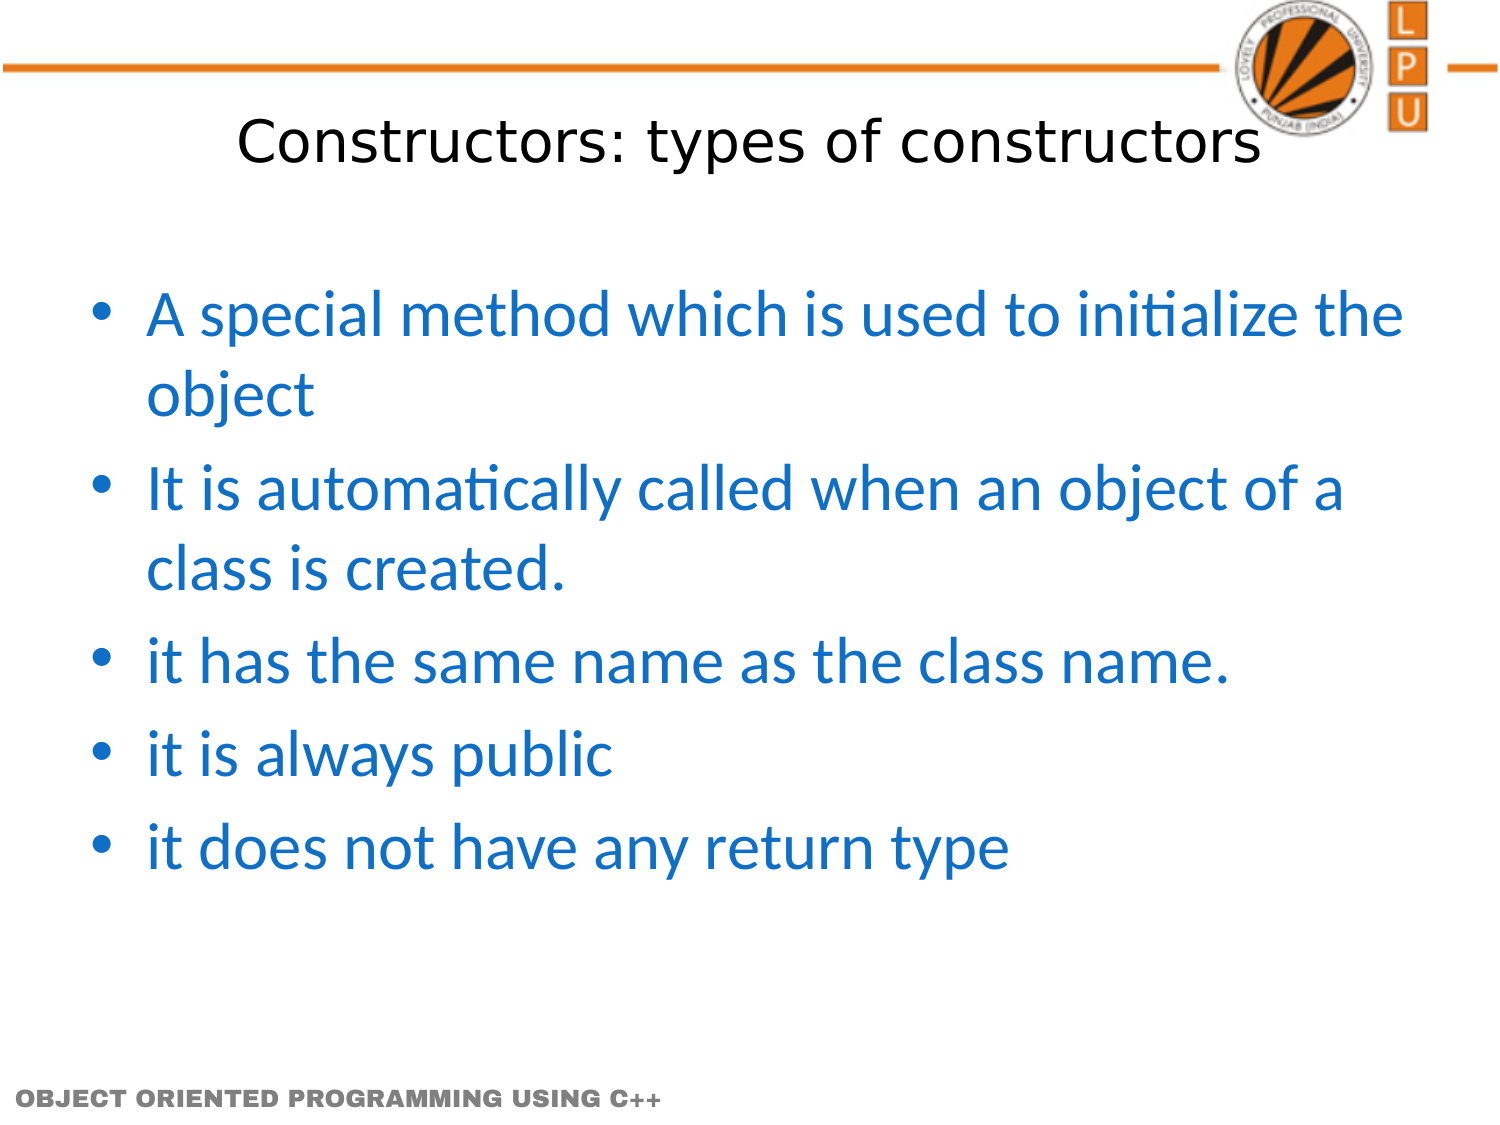

# Constructors: types of constructors
A special method which is used to initialize the object
It is automatically called when an object of a class is created.
it has the same name as the class name.
it is always public
it does not have any return type